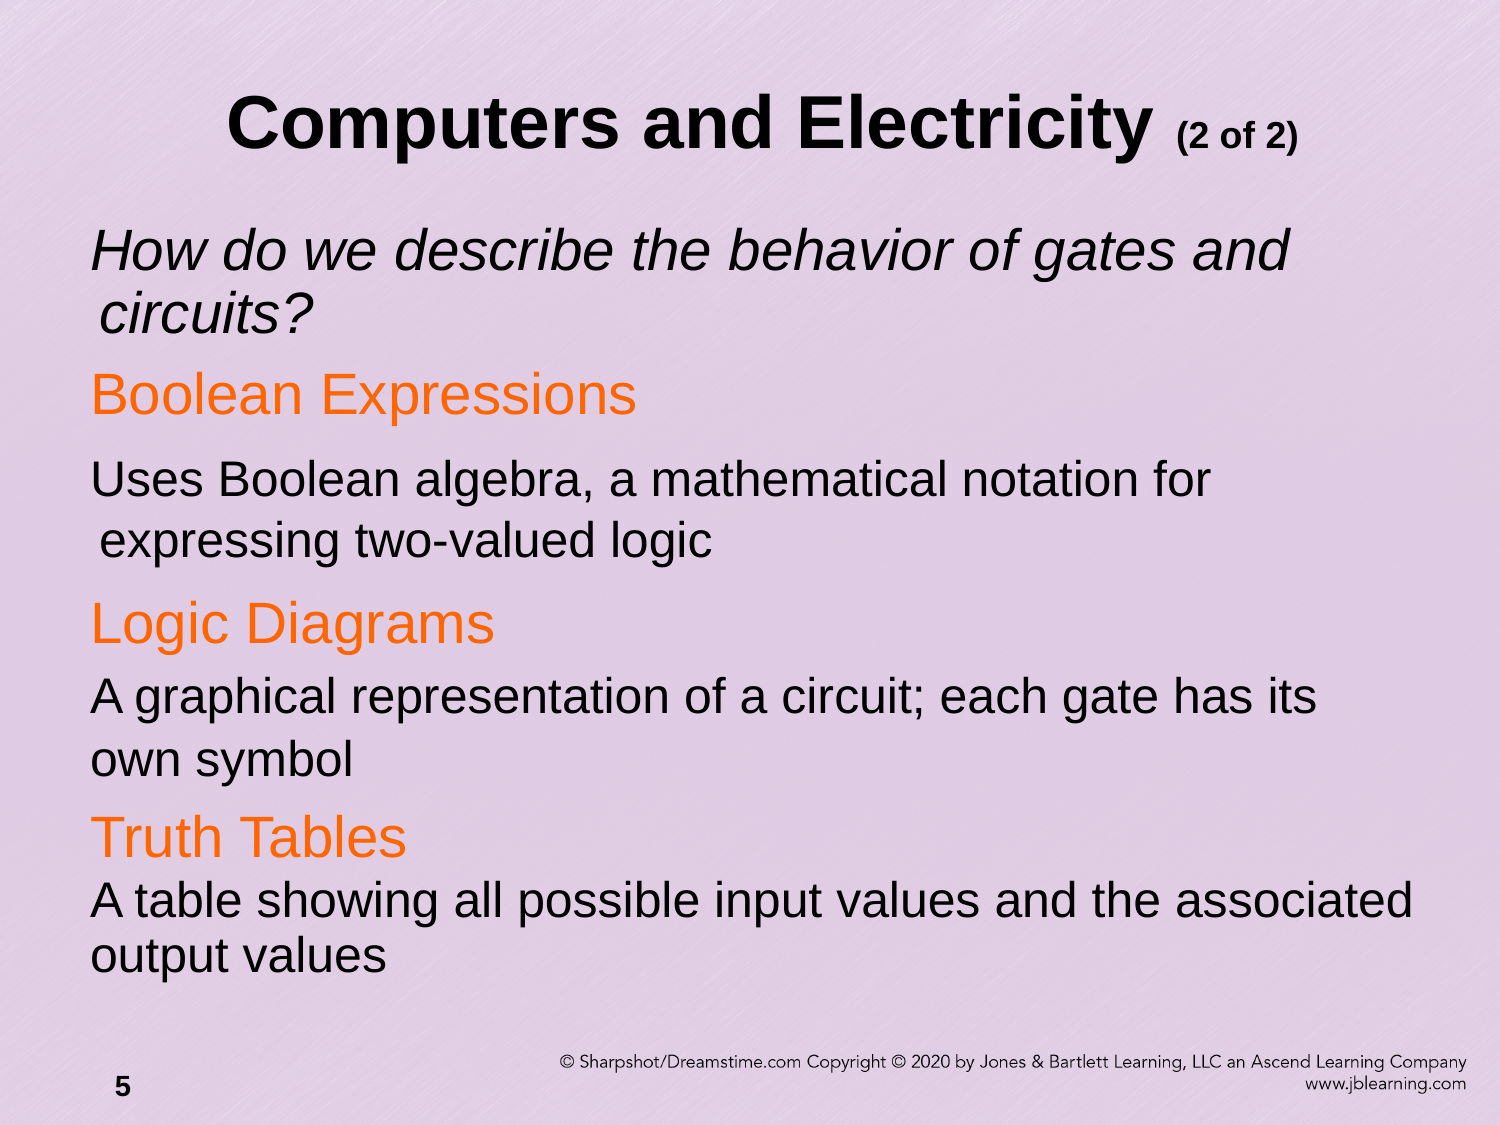

# Computers and Electricity (2 of 2)
How do we describe the behavior of gates and circuits?
Boolean Expressions
Uses Boolean algebra, a mathematical notation for expressing two-valued logic
Logic Diagrams
A graphical representation of a circuit; each gate has its
own symbol
Truth Tables
A table showing all possible input values and the associated
output values
5